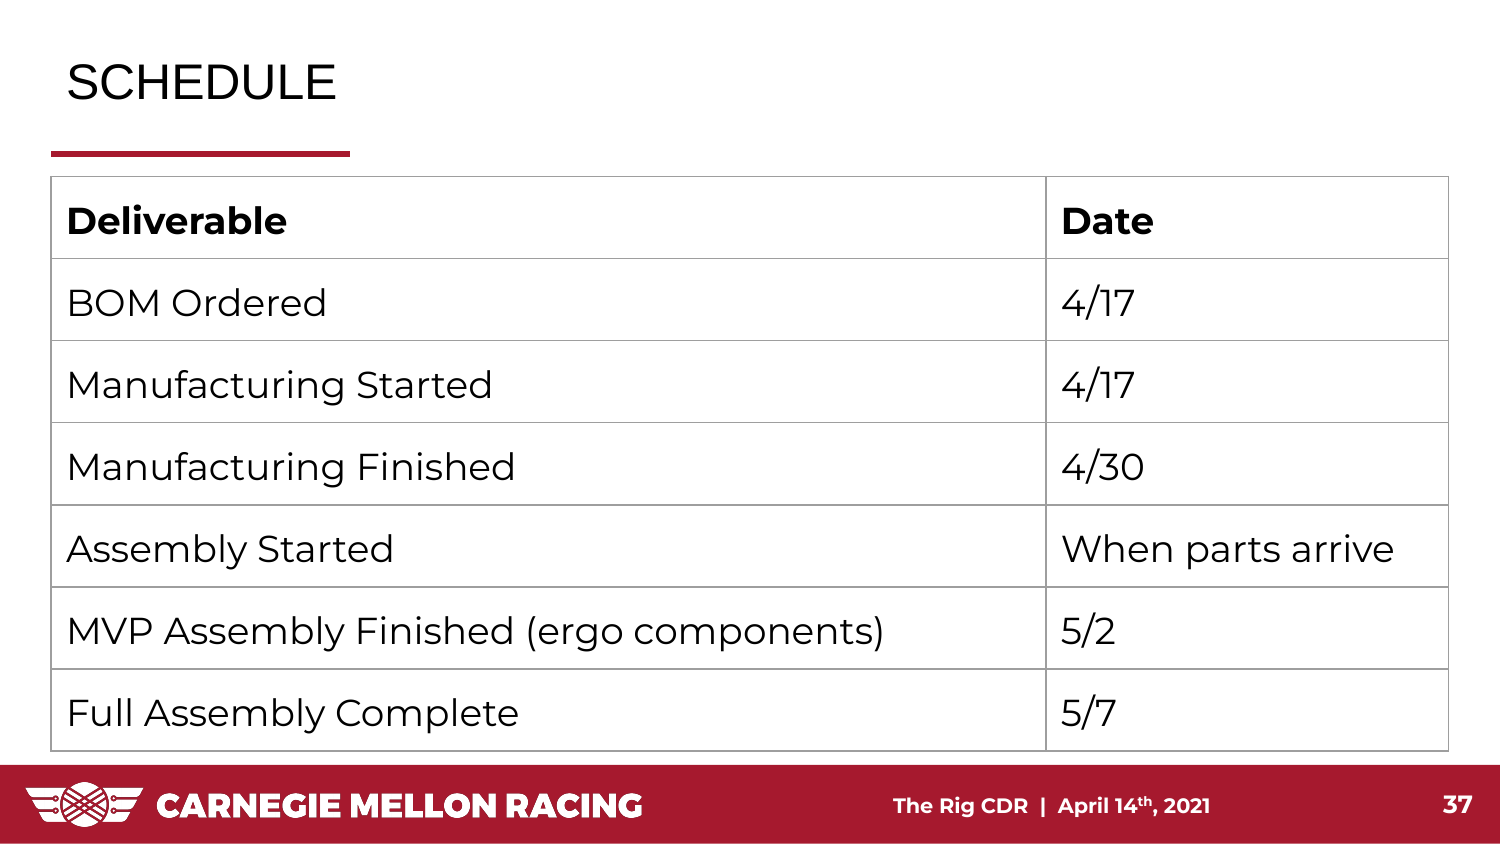

# SCHEDULE
| Deliverable | Date |
| --- | --- |
| BOM Ordered | 4/17 |
| Manufacturing Started | 4/17 |
| Manufacturing Finished | 4/30 |
| Assembly Started | When parts arrive |
| MVP Assembly Finished (ergo components) | 5/2 |
| Full Assembly Complete | 5/7 |
37